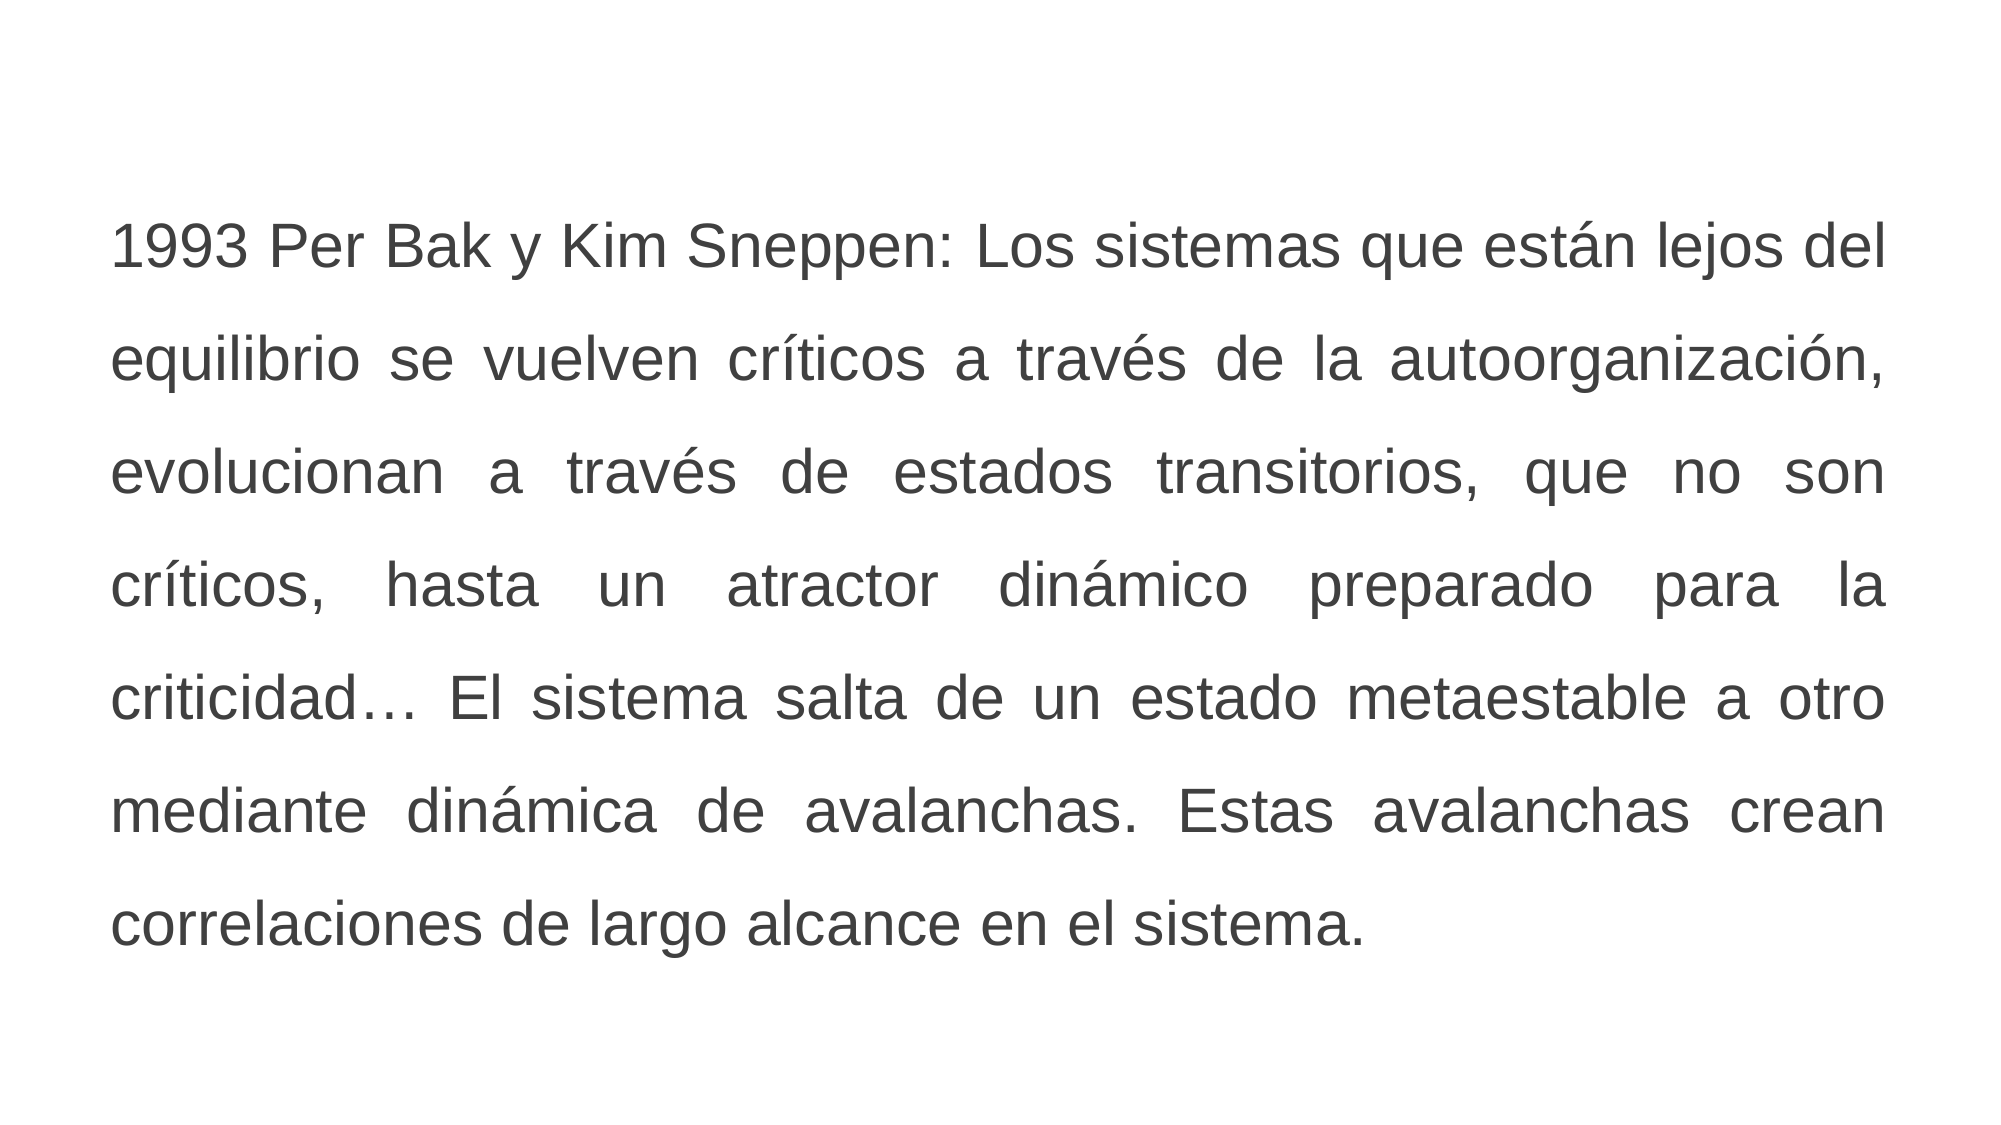

1993 Per Bak y Kim Sneppen: Los sistemas que están lejos del equilibrio se vuelven críticos a través de la autoorganización, evolucionan a través de estados transitorios, que no son críticos, hasta un atractor dinámico preparado para la criticidad… El sistema salta de un estado metaestable a otro mediante dinámica de avalanchas. Estas avalanchas crean correlaciones de largo alcance en el sistema.